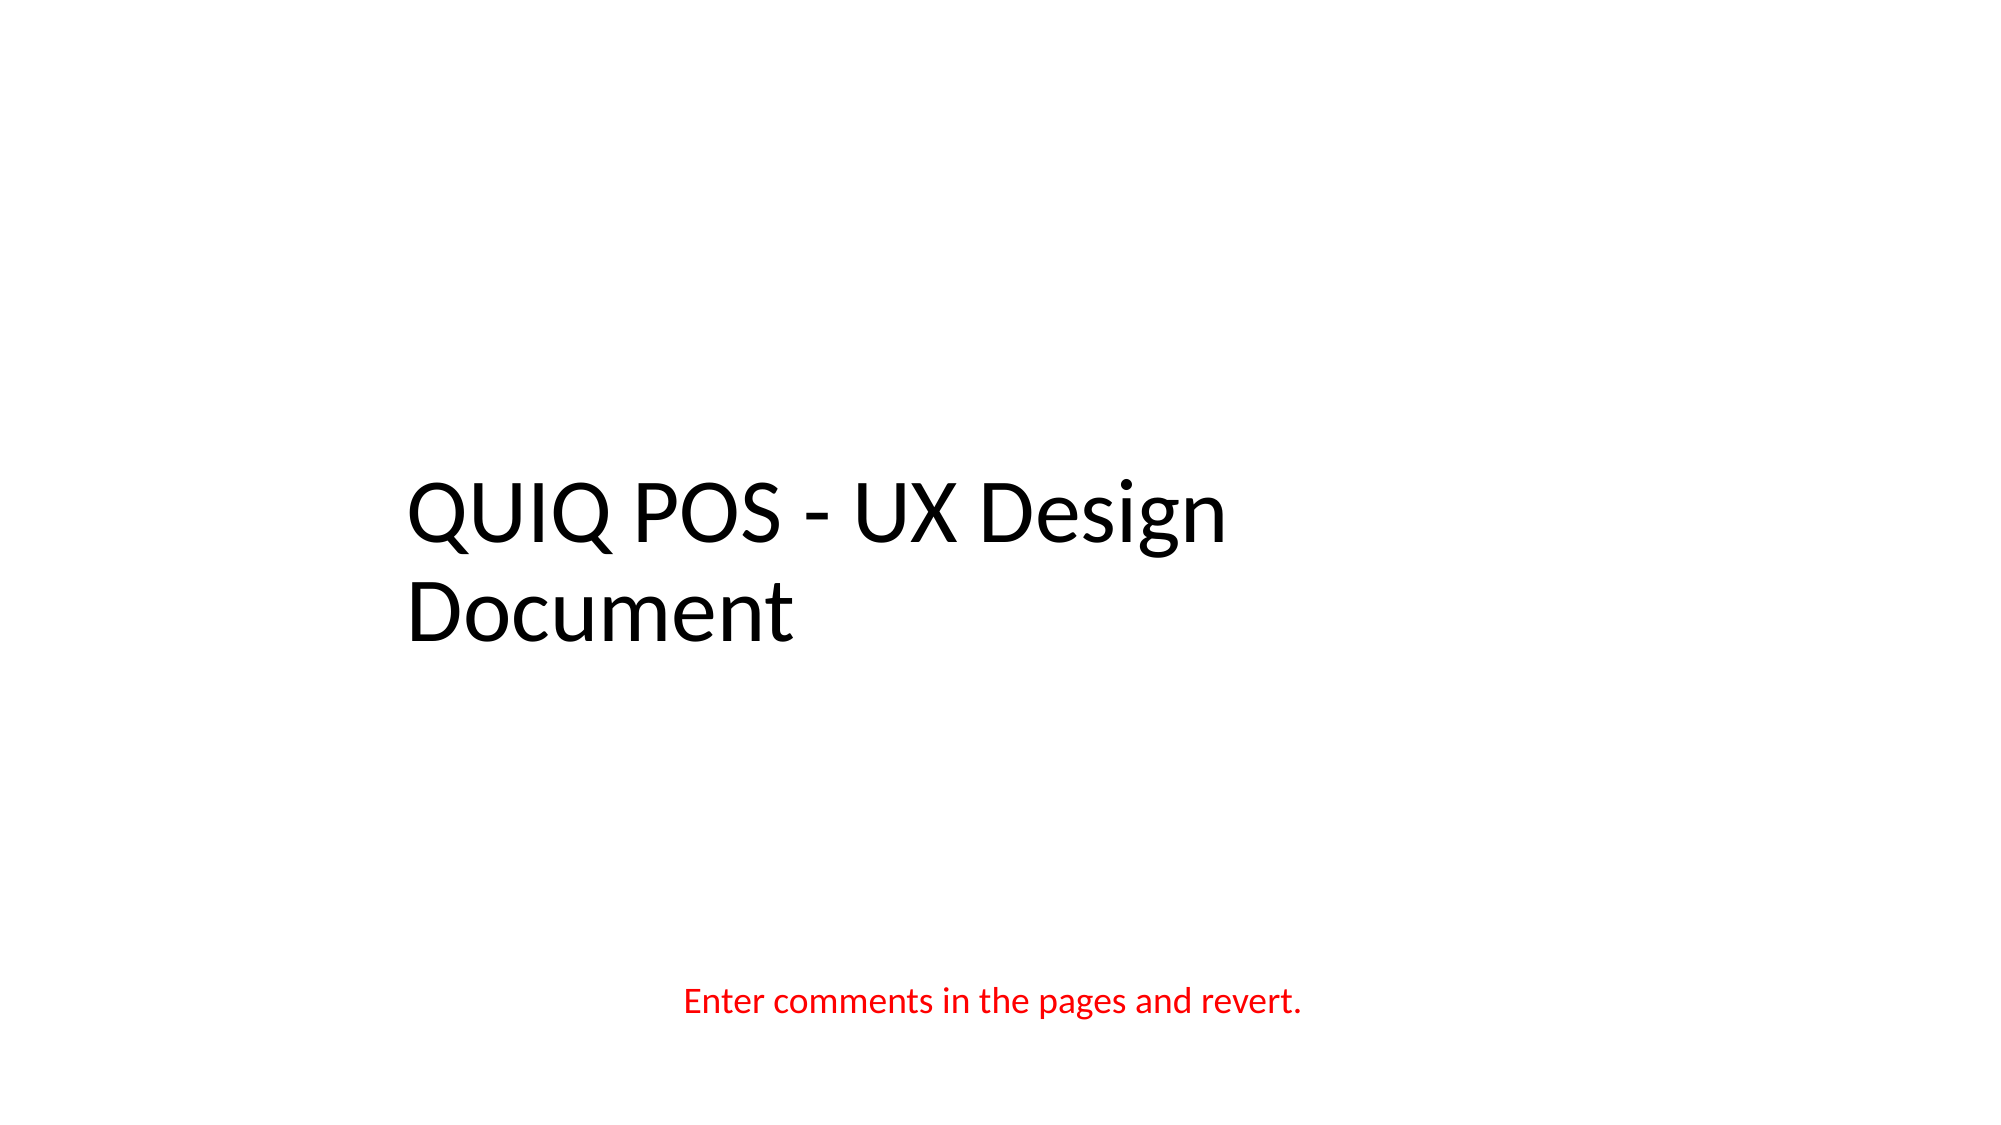

# QUIQ POS - UX Design Document
Enter comments in the pages and revert.